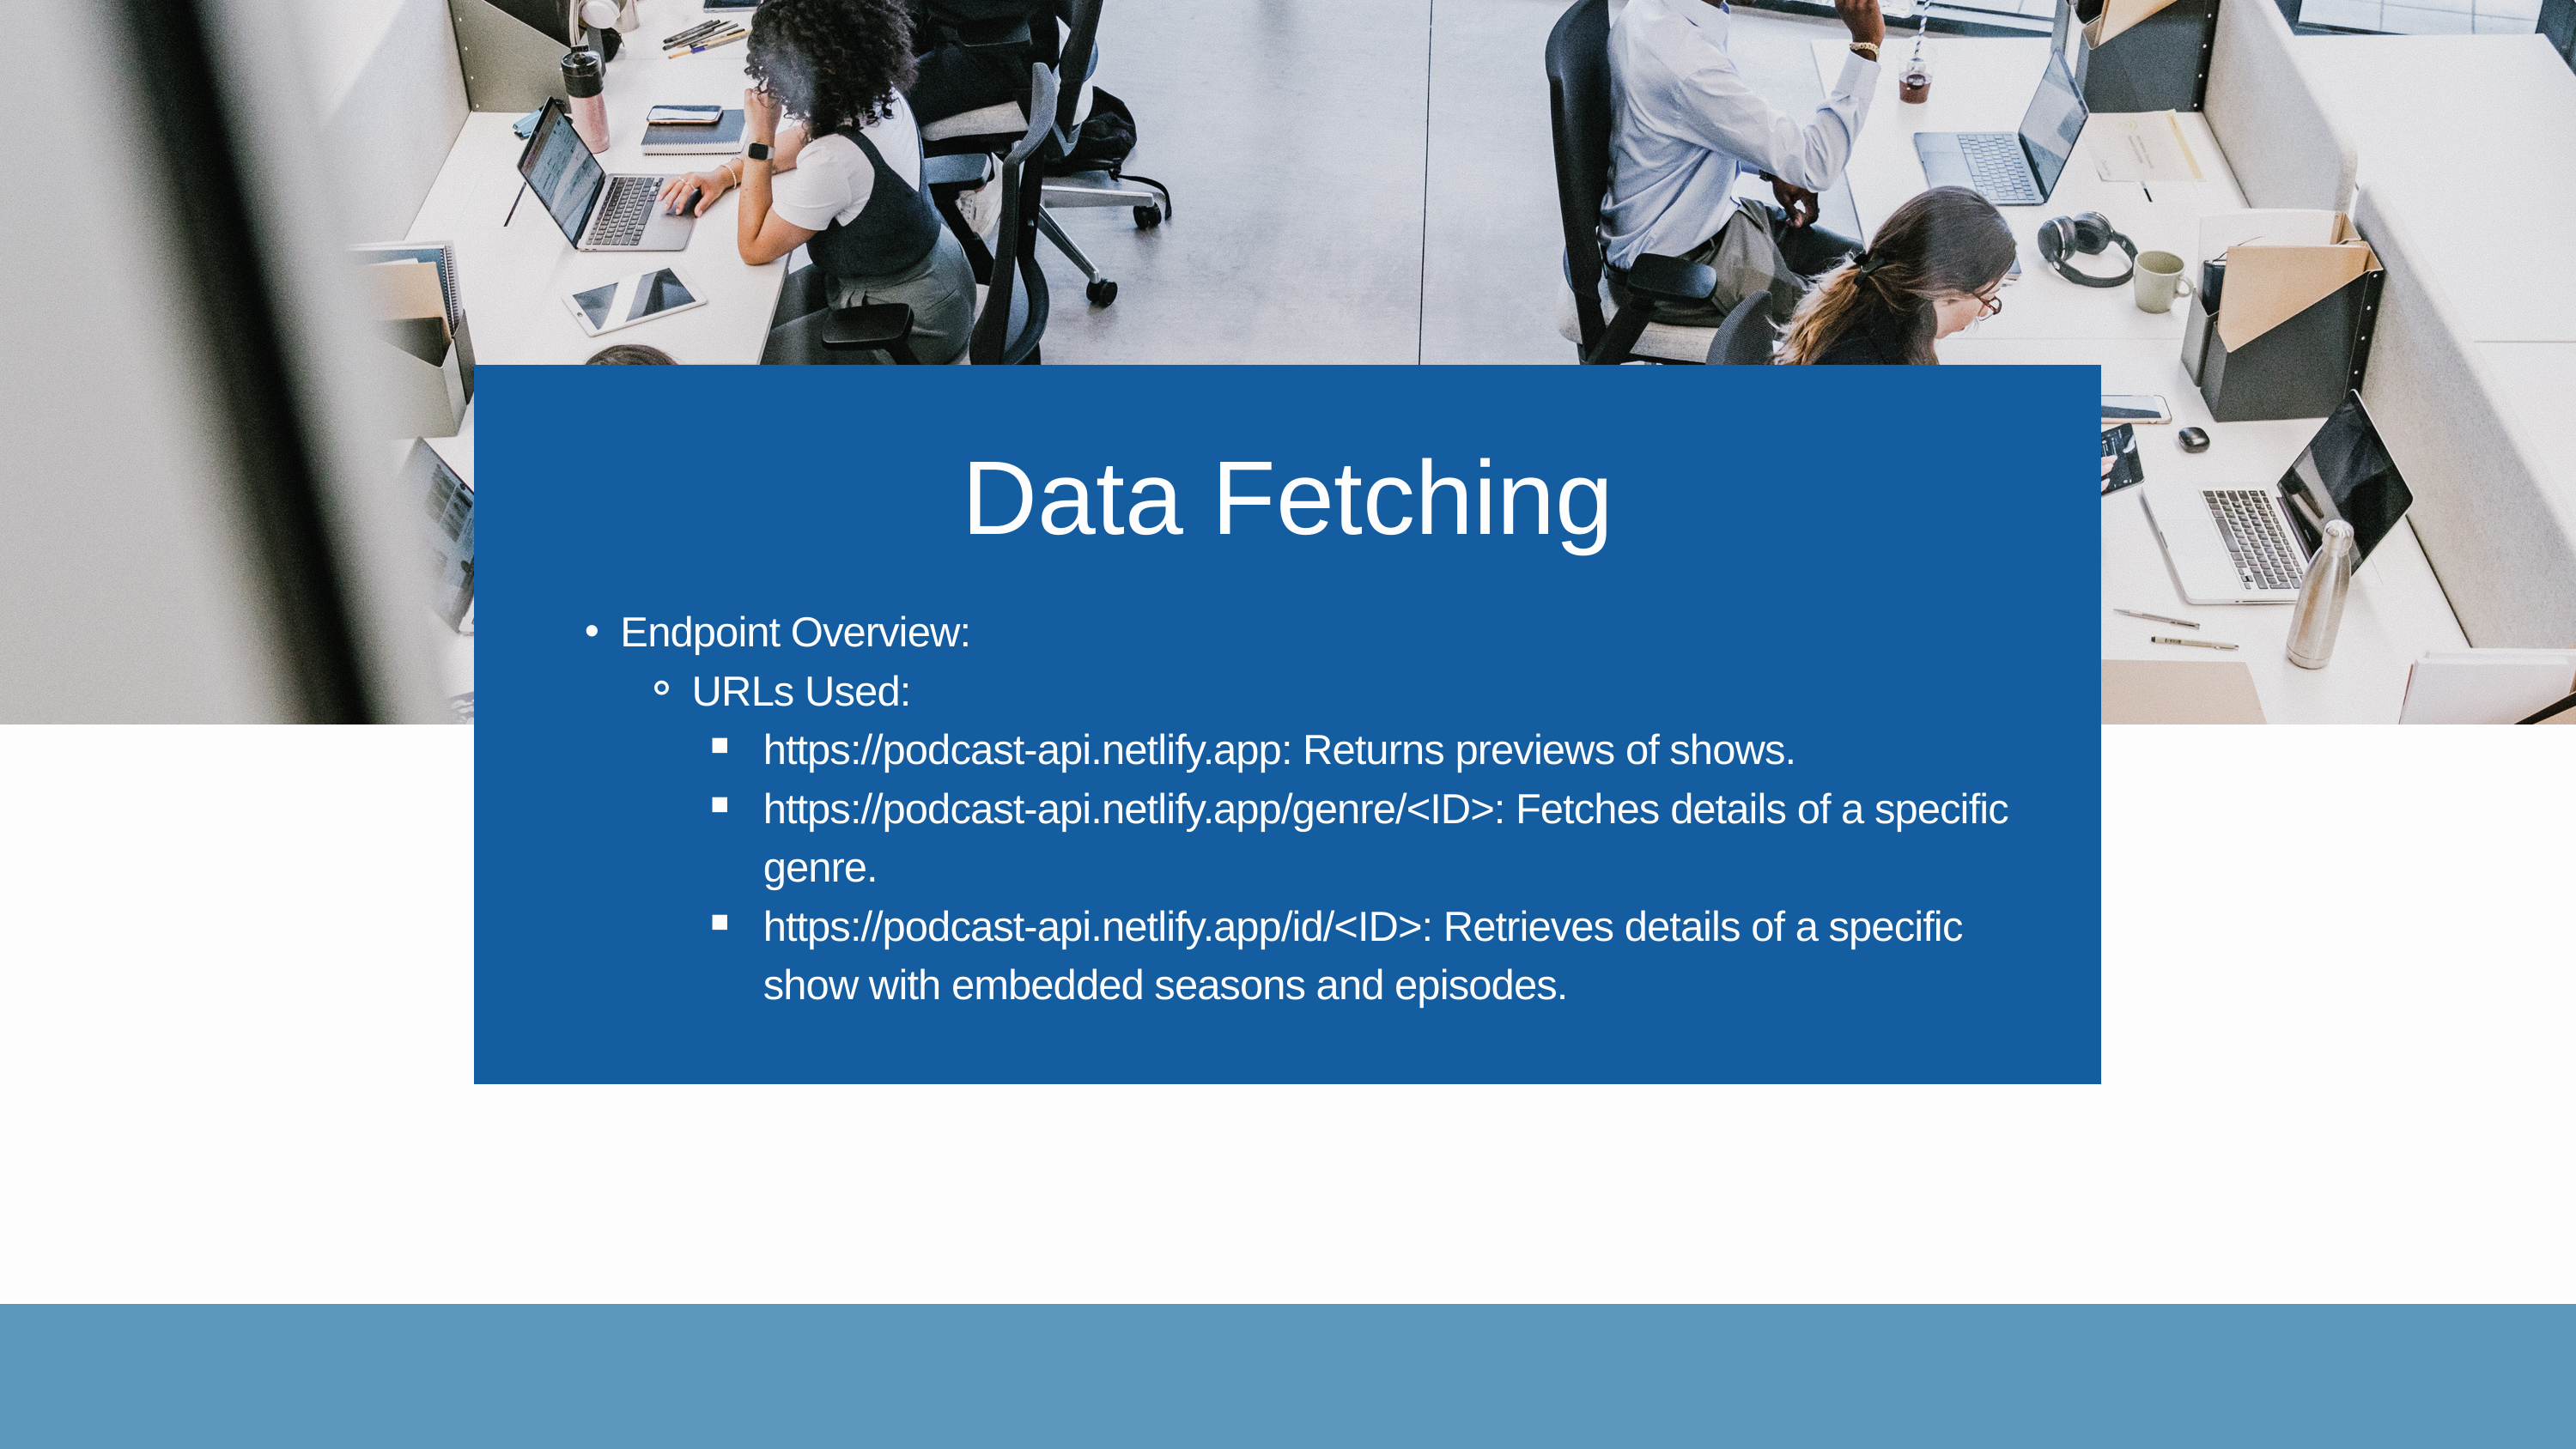

Data Fetching
Endpoint Overview:
URLs Used:
https://podcast-api.netlify.app: Returns previews of shows.
https://podcast-api.netlify.app/genre/<ID>: Fetches details of a specific genre.
https://podcast-api.netlify.app/id/<ID>: Retrieves details of a specific show with embedded seasons and episodes.